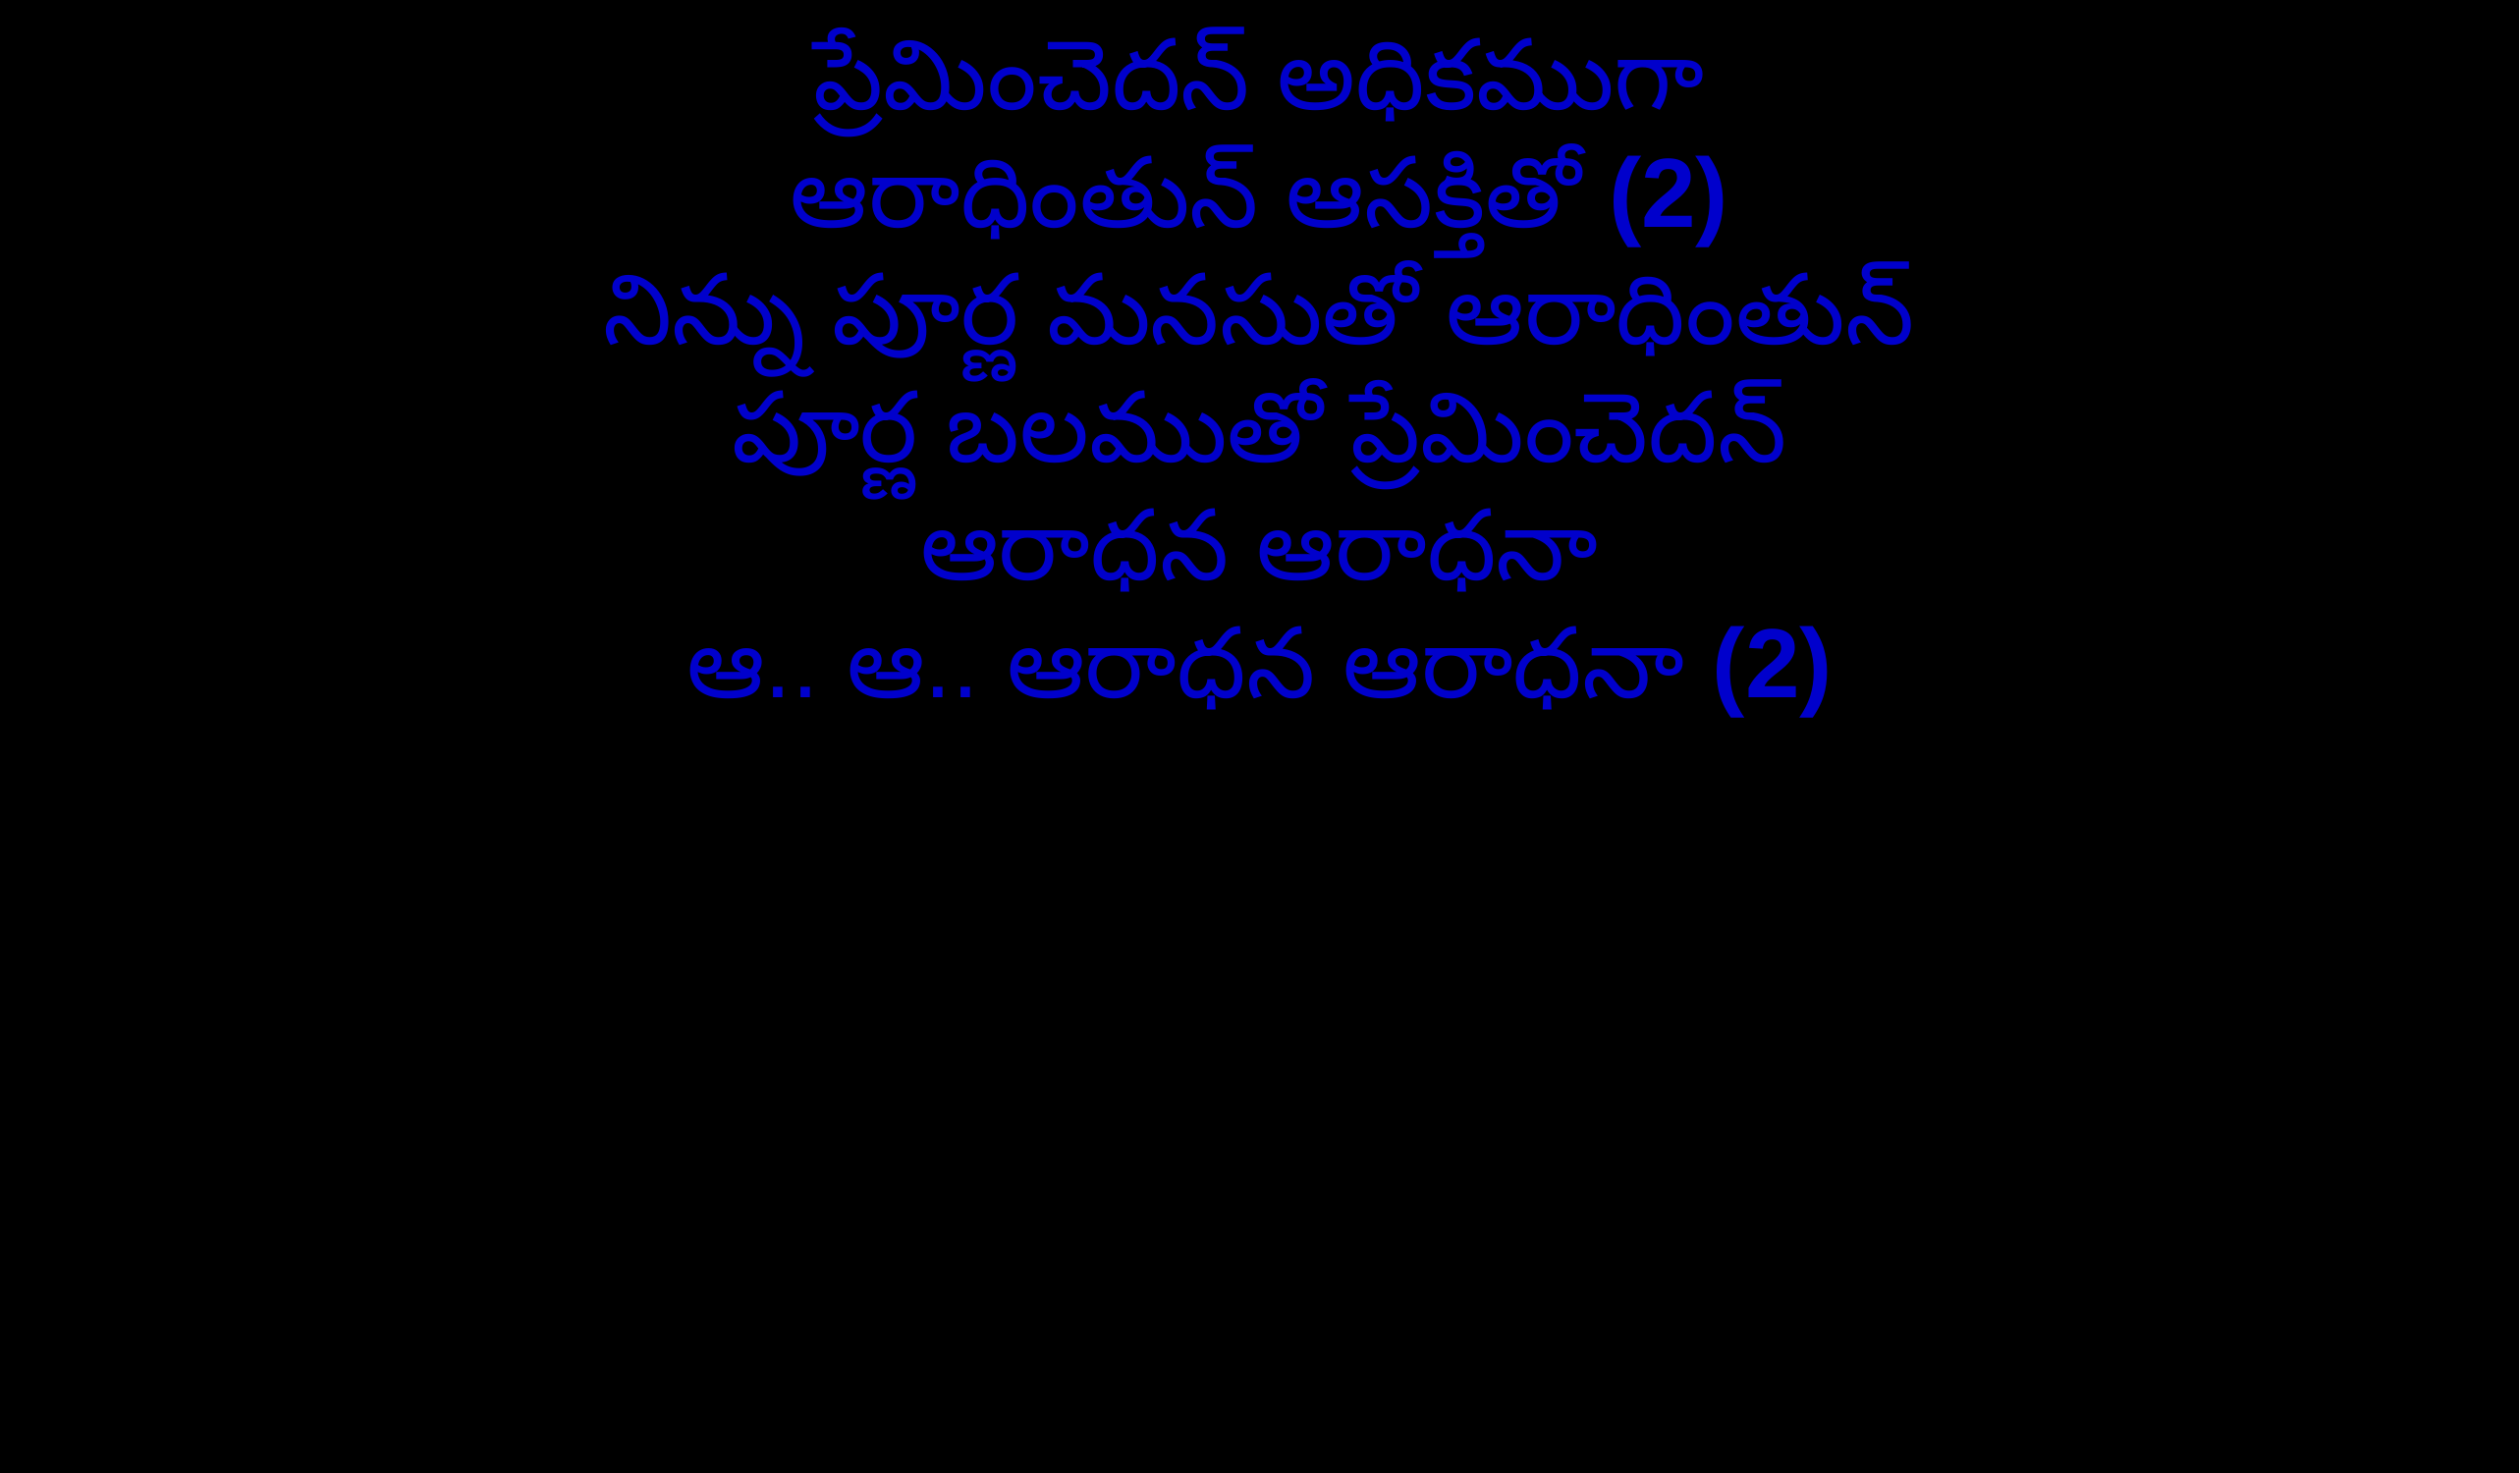

ప్రేమించెదన్ అధికముగా
ఆరాధింతున్ ఆసక్తితో (2)
నిన్ను పూర్ణ మనసుతో ఆరాధింతున్
పూర్ణ బలముతో ప్రేమించెదన్
ఆరాధన ఆరాధనా
ఆ.. ఆ.. ఆరాధన ఆరాధనా (2)